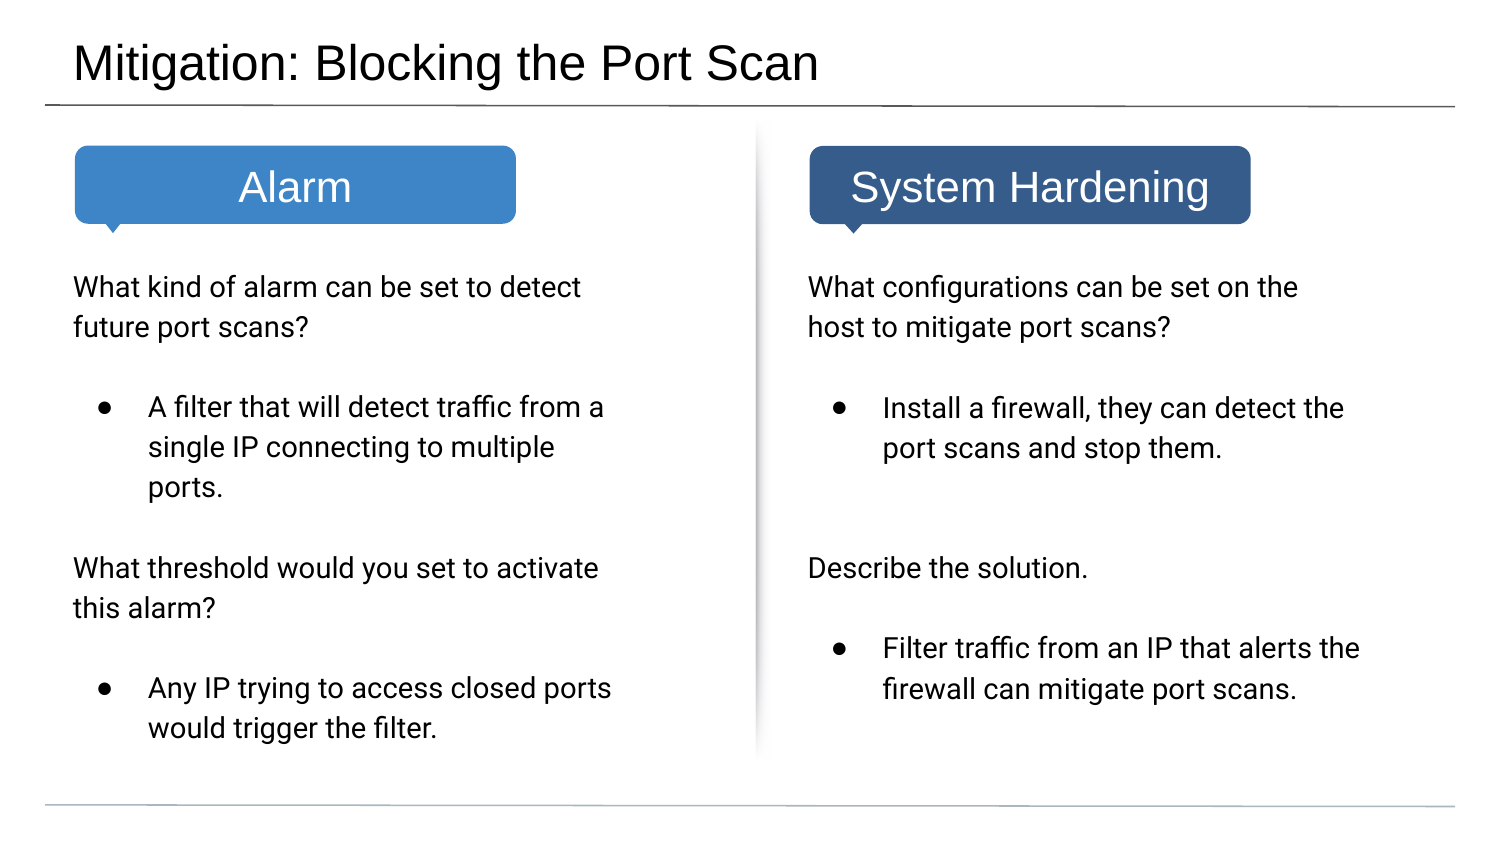

# Mitigation: Blocking the Port Scan
What kind of alarm can be set to detect future port scans?

A filter that will detect traffic from a single IP connecting to multiple ports.

What threshold would you set to activate this alarm?

Any IP trying to access closed ports would trigger the filter.
What configurations can be set on the host to mitigate port scans?

Install a firewall, they can detect the port scans and stop them.

Describe the solution.

Filter traffic from an IP that alerts the firewall can mitigate port scans.